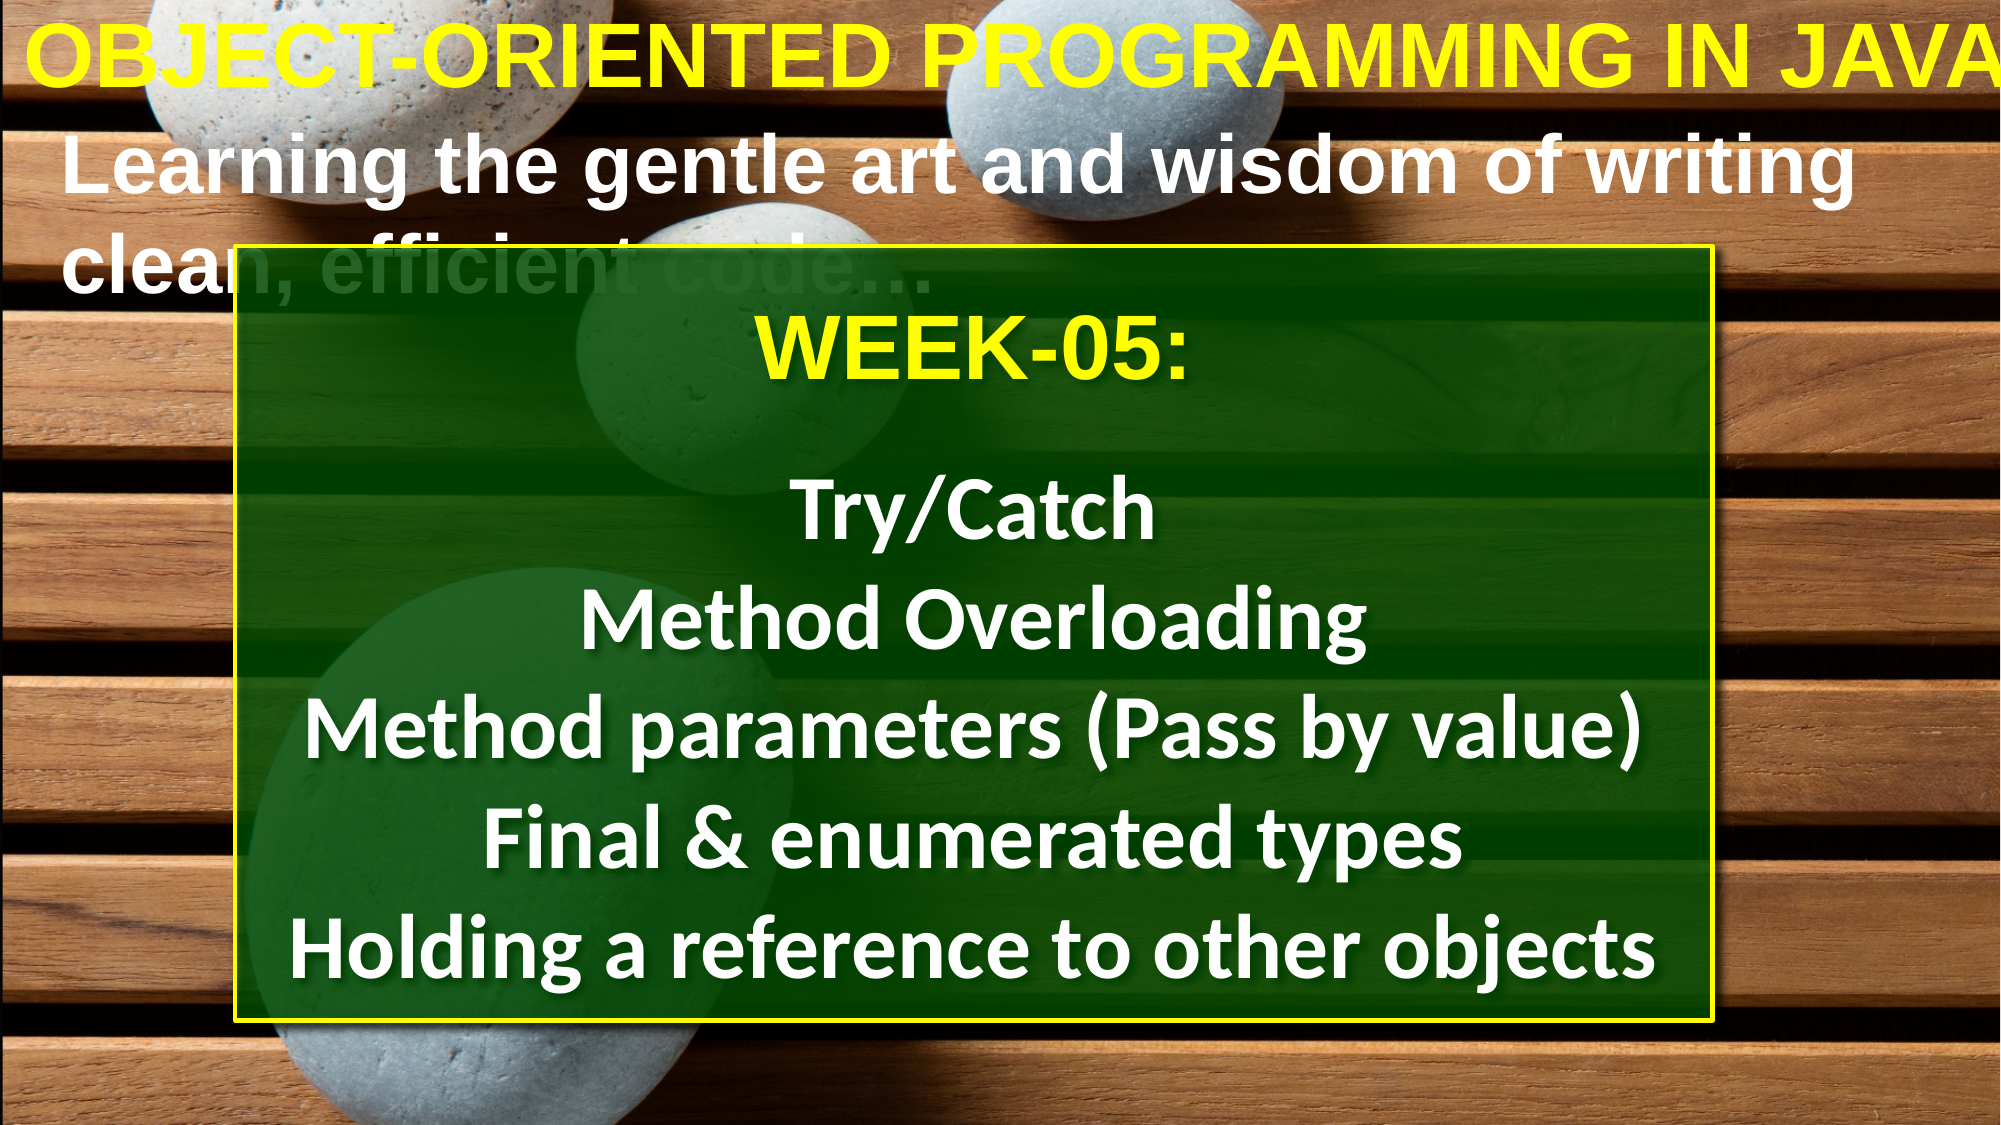

Week-05:

Try/Catch
Method Overloading
Method parameters (Pass by value)
Final & enumerated types
Holding a reference to other objects